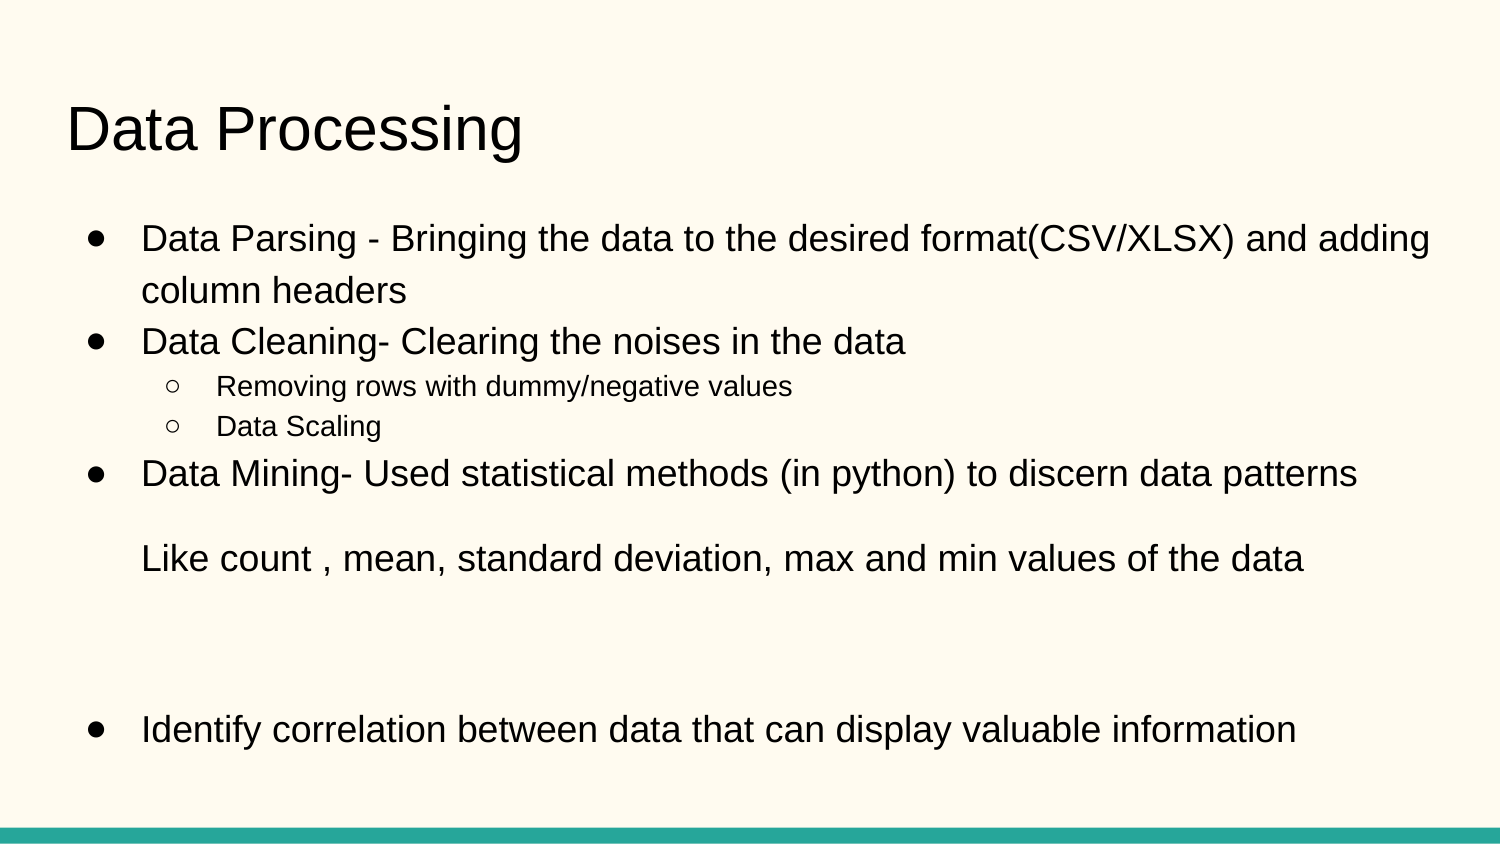

# Data Processing
Data Parsing - Bringing the data to the desired format(CSV/XLSX) and adding column headers
Data Cleaning- Clearing the noises in the data
Removing rows with dummy/negative values
Data Scaling
Data Mining- Used statistical methods (in python) to discern data patterns
Like count , mean, standard deviation, max and min values of the data

Identify correlation between data that can display valuable information